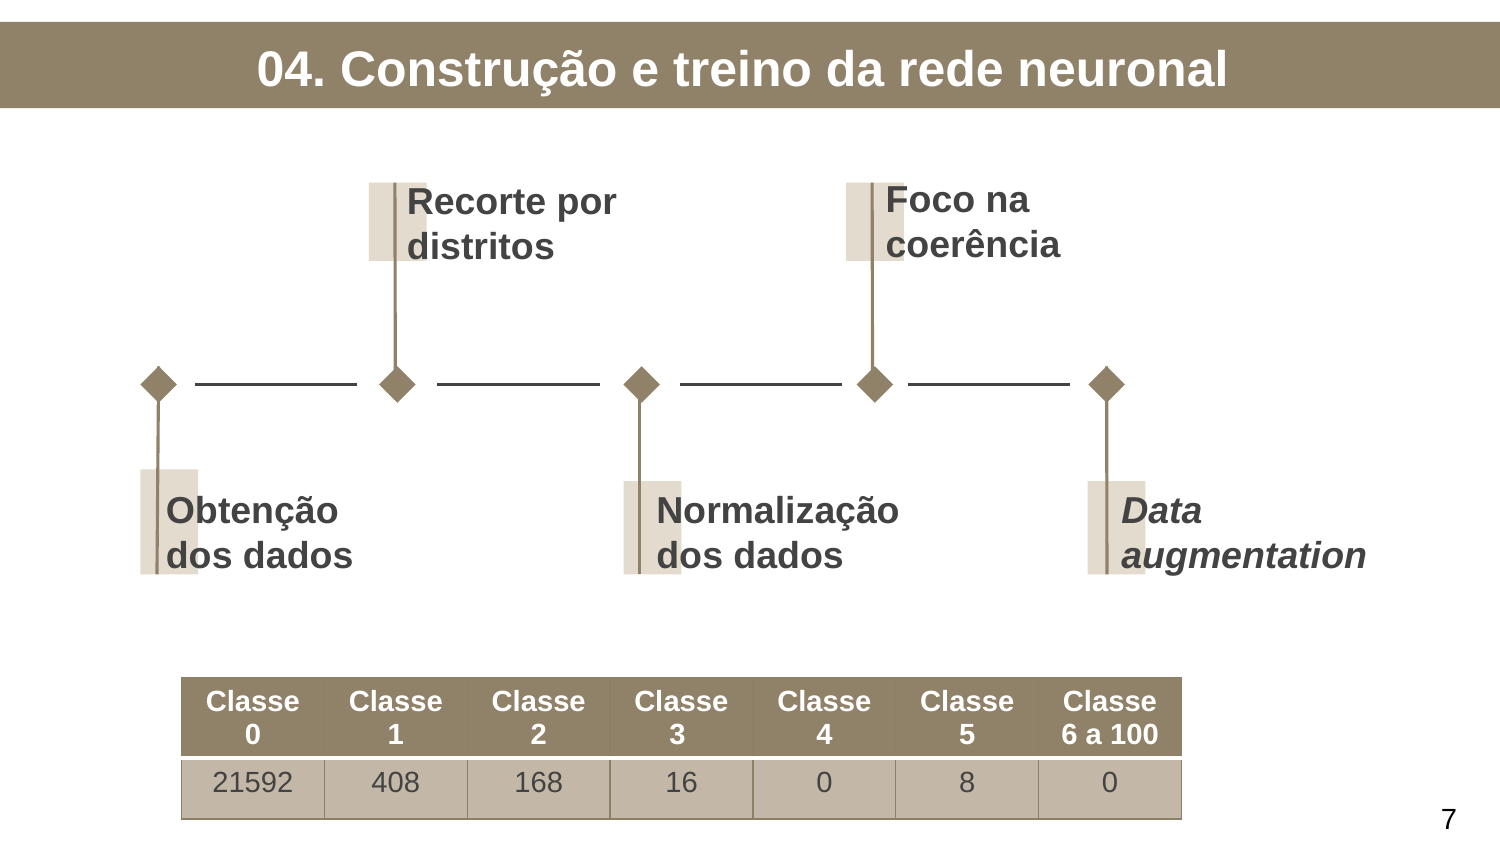

04. Construção e treino da rede neuronal
Foco na coerência
Recorte por distritos

Obtenção dos dados
Normalização dos dados
Data augmentation

| Classe 0 | Classe 1 | Classe 2 | Classe 3 | Classe 4 | Classe 5 | Classe 6 a 100 |
| --- | --- | --- | --- | --- | --- | --- |
| 21592 | 408 | 168 | 16 | 0 | 8 | 0 |